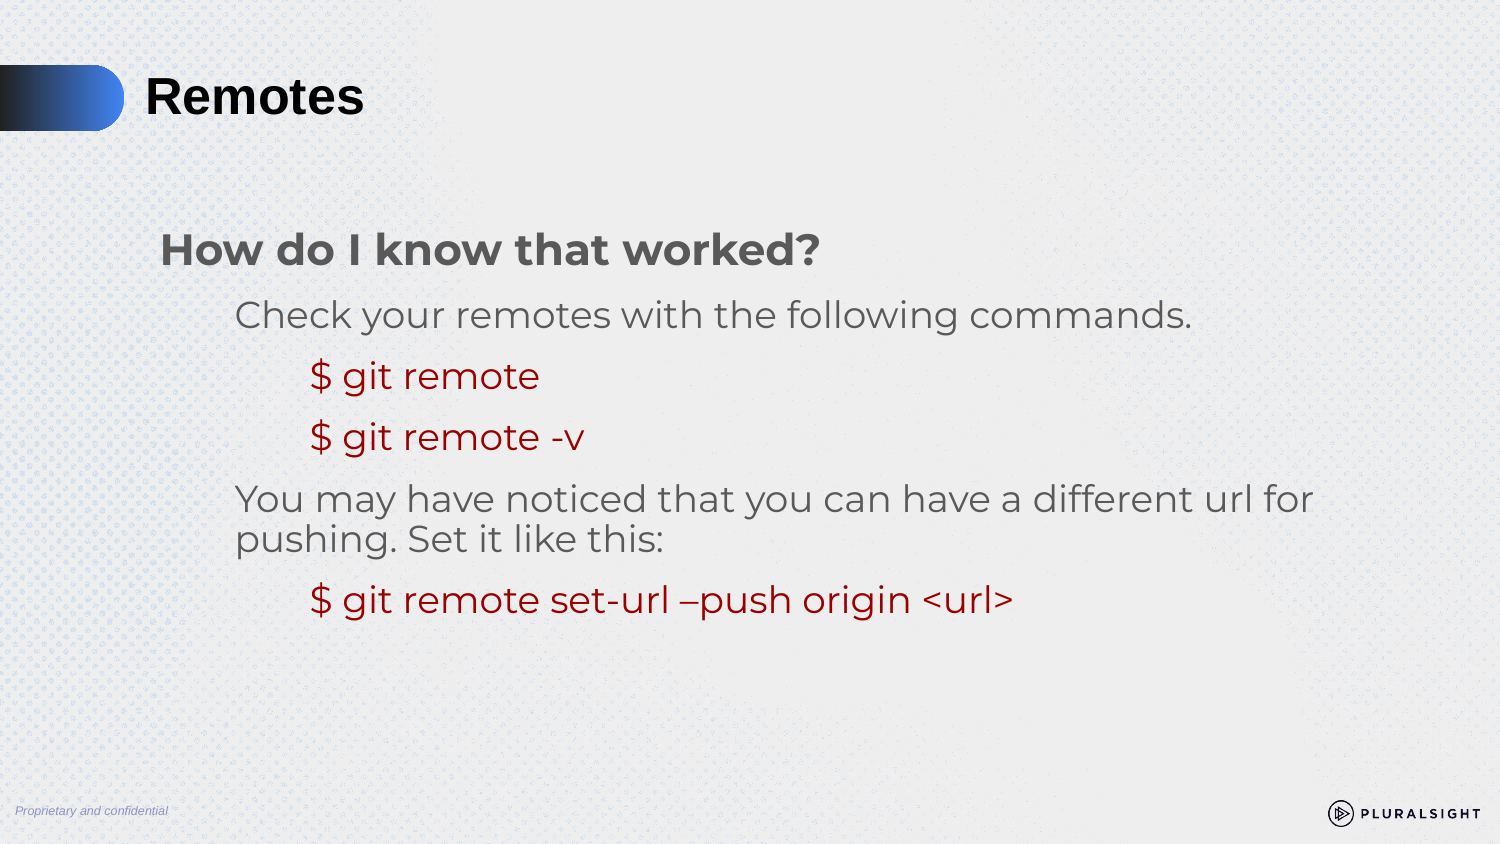

# Remotes
How do I know that worked?
Check your remotes with the following commands.
$ git remote
$ git remote -v
You may have noticed that you can have a different url for pushing. Set it like this:
$ git remote set-url –push origin <url>